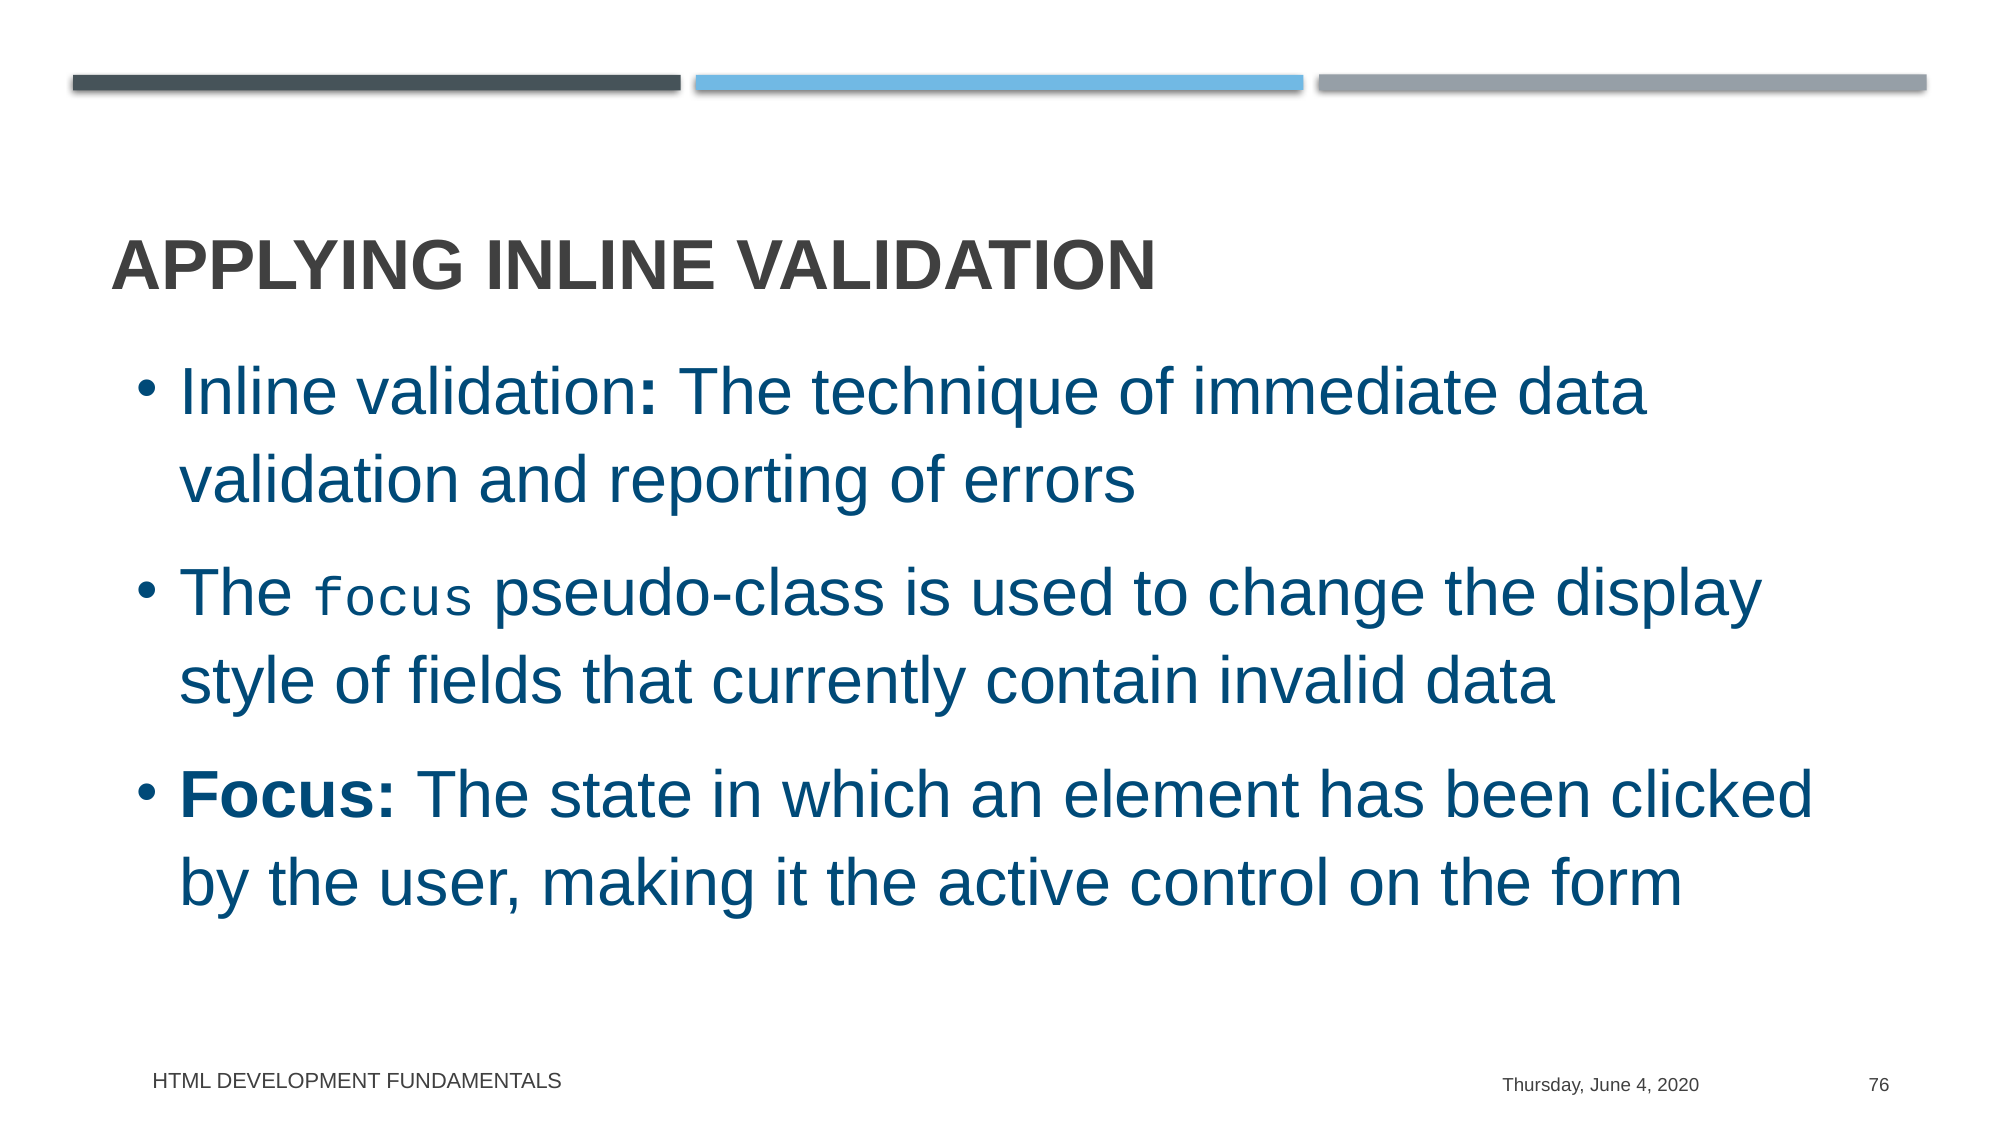

# Applying Inline Validation
Inline validation: The technique of immediate data validation and reporting of errors
The focus pseudo-class is used to change the display style of fields that currently contain invalid data
Focus: The state in which an element has been clicked by the user, making it the active control on the form
HTML Development Fundamentals
Thursday, June 4, 2020
76